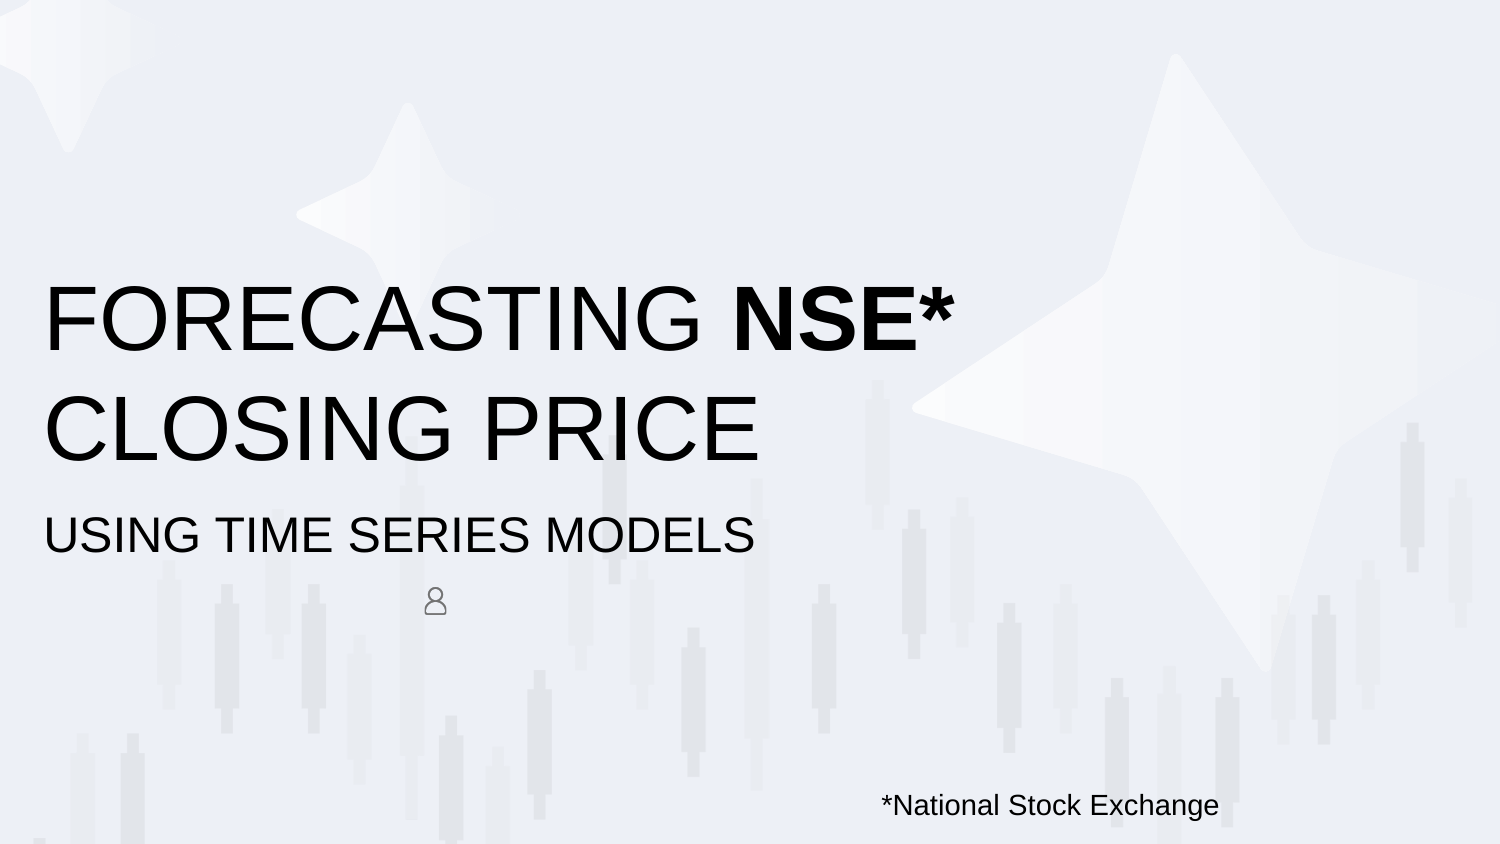

FORECASTING NSE* CLOSING PRICE

USING TIME SERIES MODELS

*National Stock Exchange